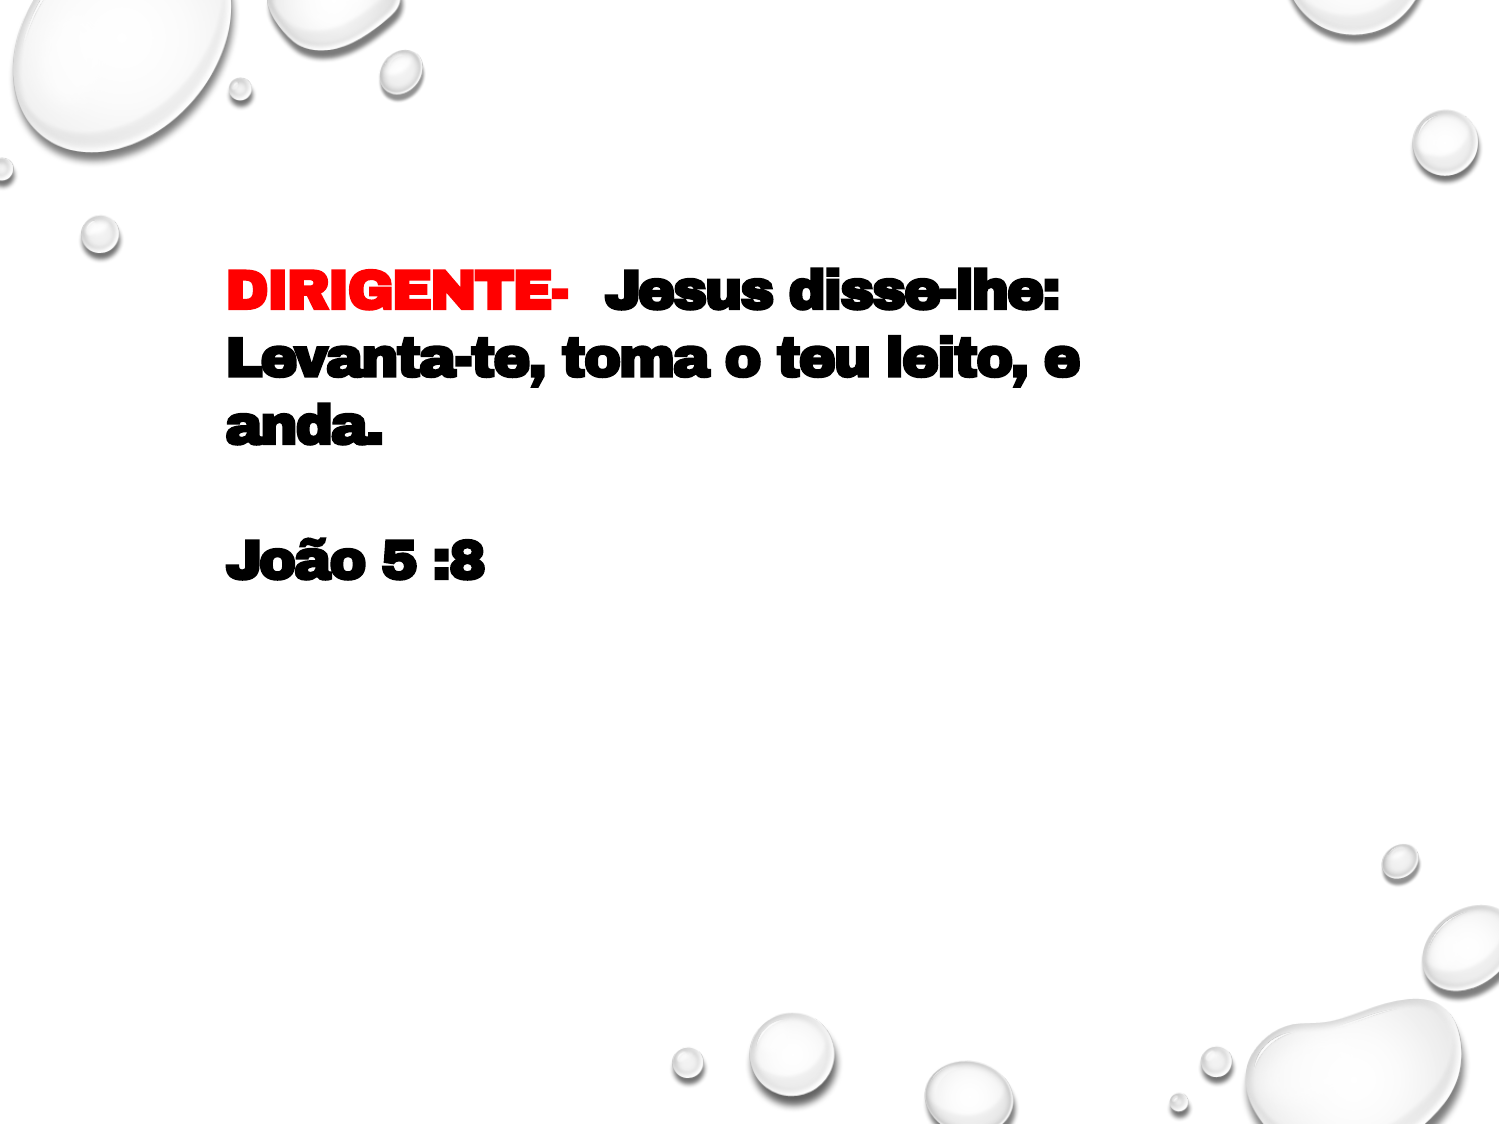

DIRIGENTE-  Jesus disse-lhe: Levanta-te, toma o teu leito, e anda.

João 5 :8